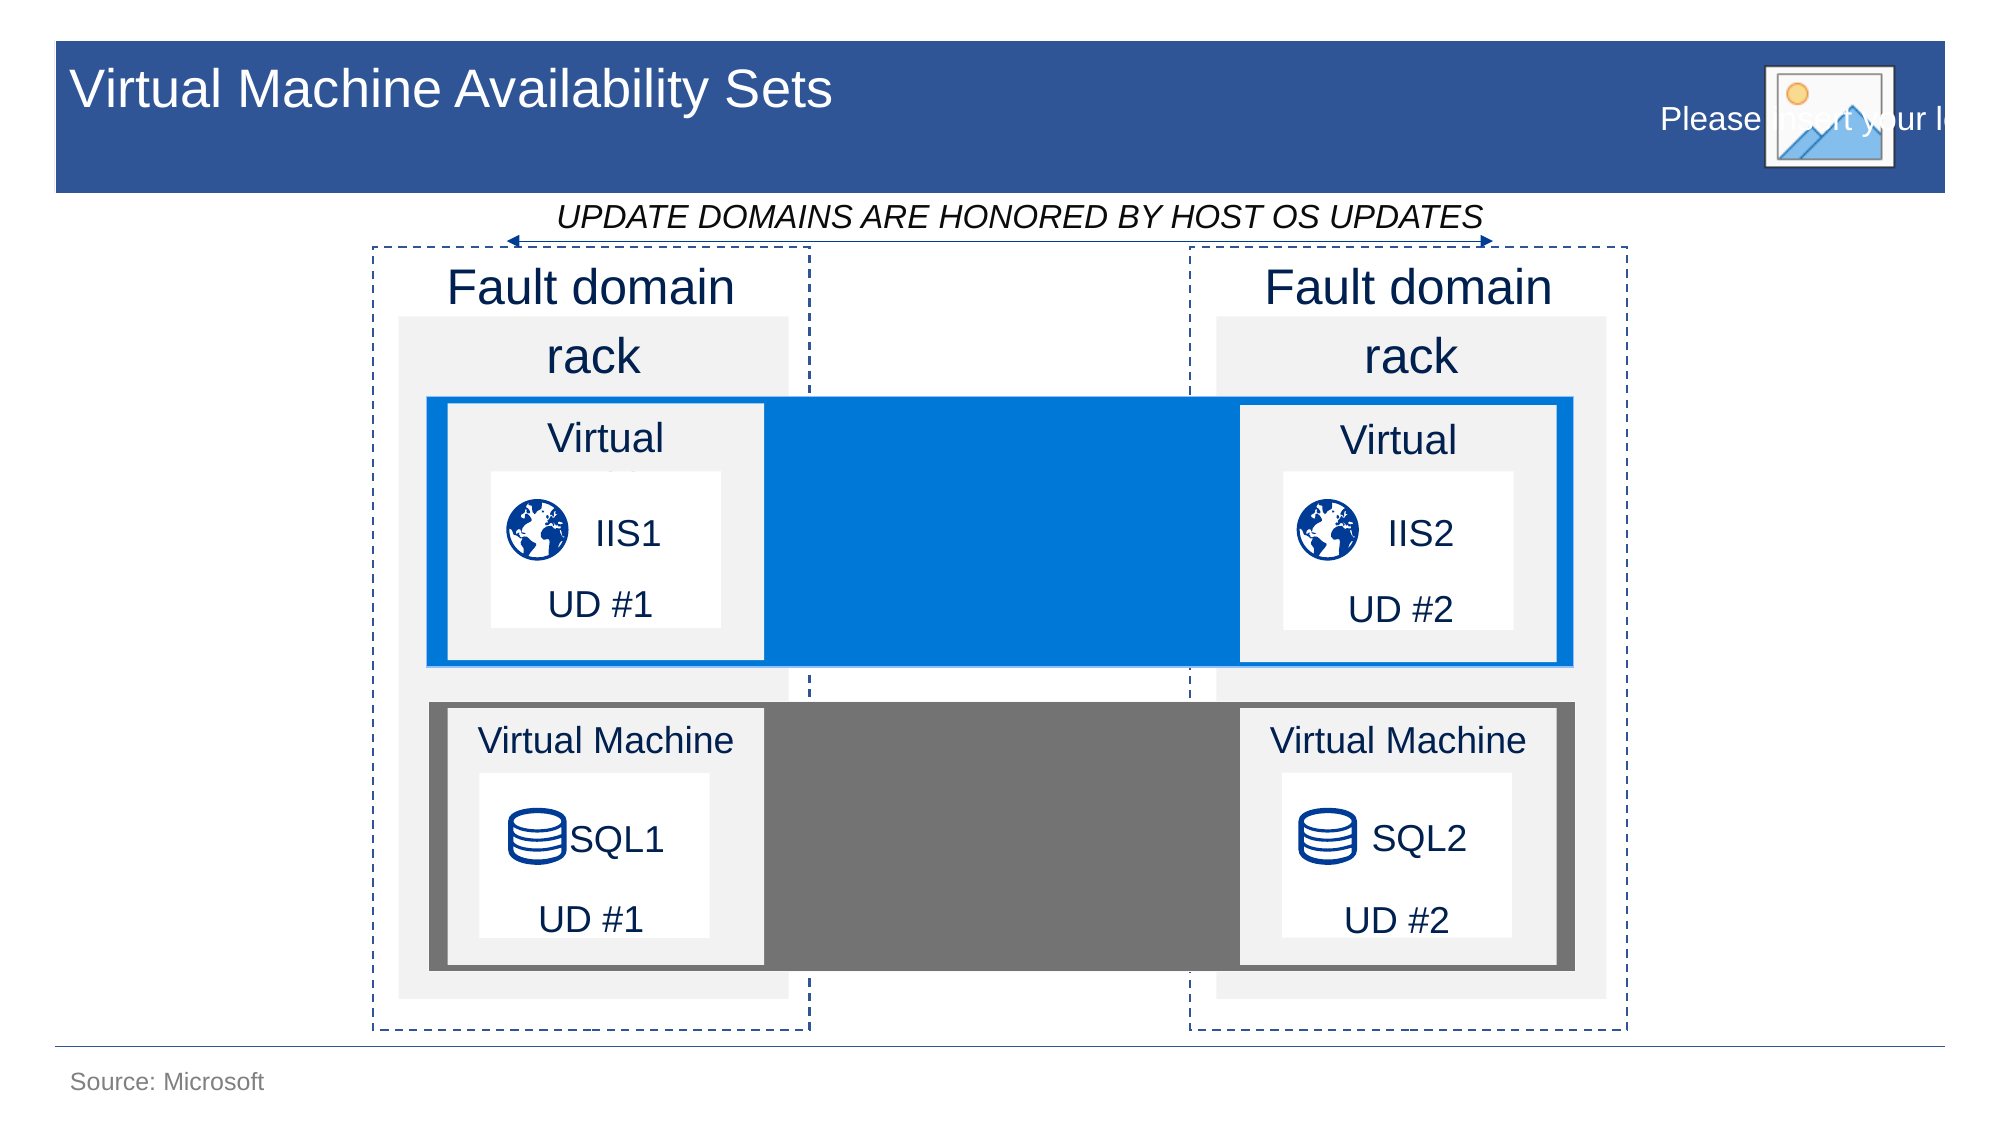

# Virtual Machine Availability Sets

Update Domains are honored by host OS updates
Fault domain
Fault domain
rack
rack
Availability sets
Virtual machine
IIS1

UD #1
Virtual machine
IIS2

UD #2

Availability sets
Virtual Machine
SQL1

UD #1
Virtual Machine
SQL2

UD #2
Source: Microsoft